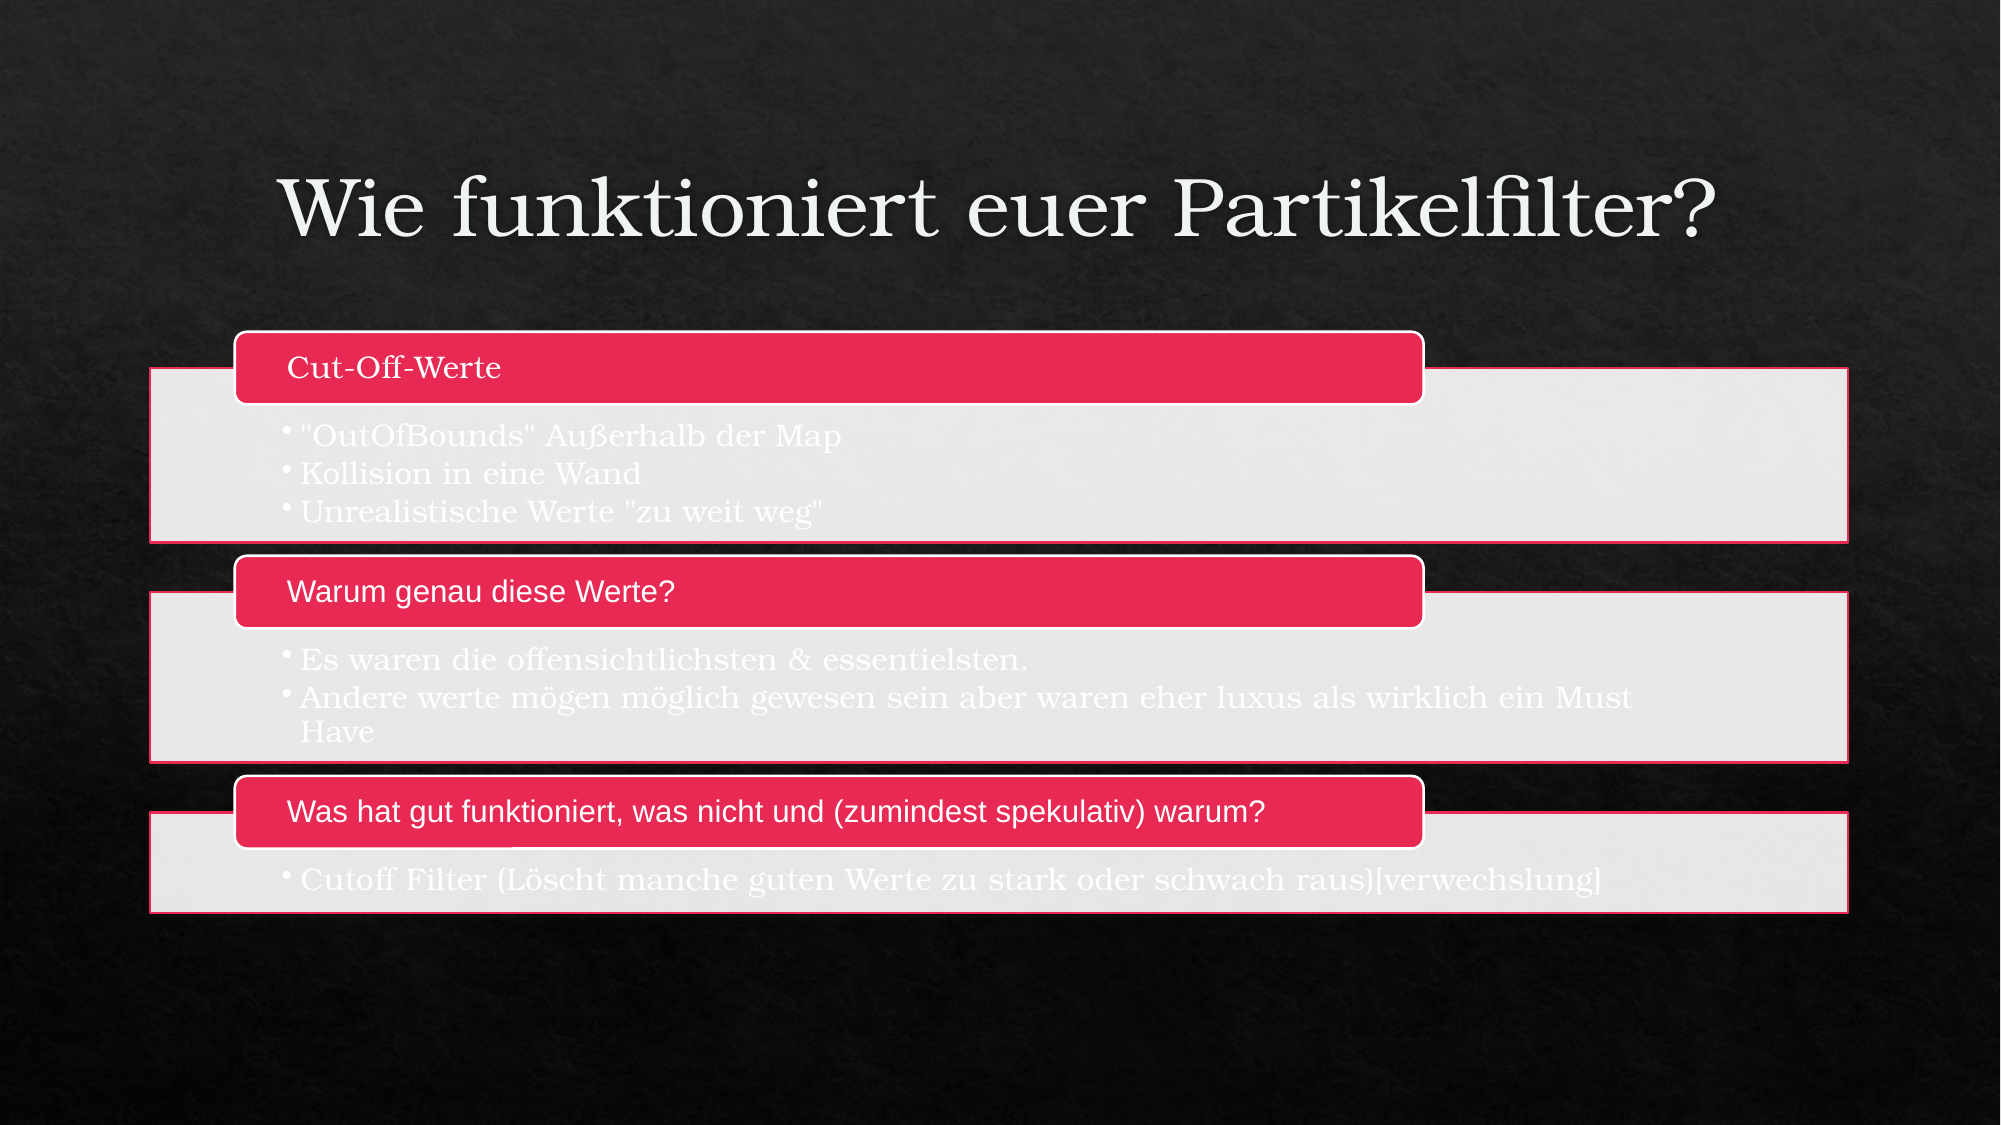

# Wie funktioniert euer Partikelfilter?
"OutOfBounds" Außerhalb der Map
Kollision in eine Wand
Unrealistische Werte "zu weit weg"
Cut-Off-Werte
Es waren die offensichtlichsten & essentielsten.
Andere werte mögen möglich gewesen sein aber waren eher luxus als wirklich ein Must Have
Warum genau diese Werte?
Cutoff Filter (Löscht manche guten Werte zu stark oder schwach raus)[verwechslung]
Was hat gut funktioniert, was nicht und (zumindest spekulativ) warum?